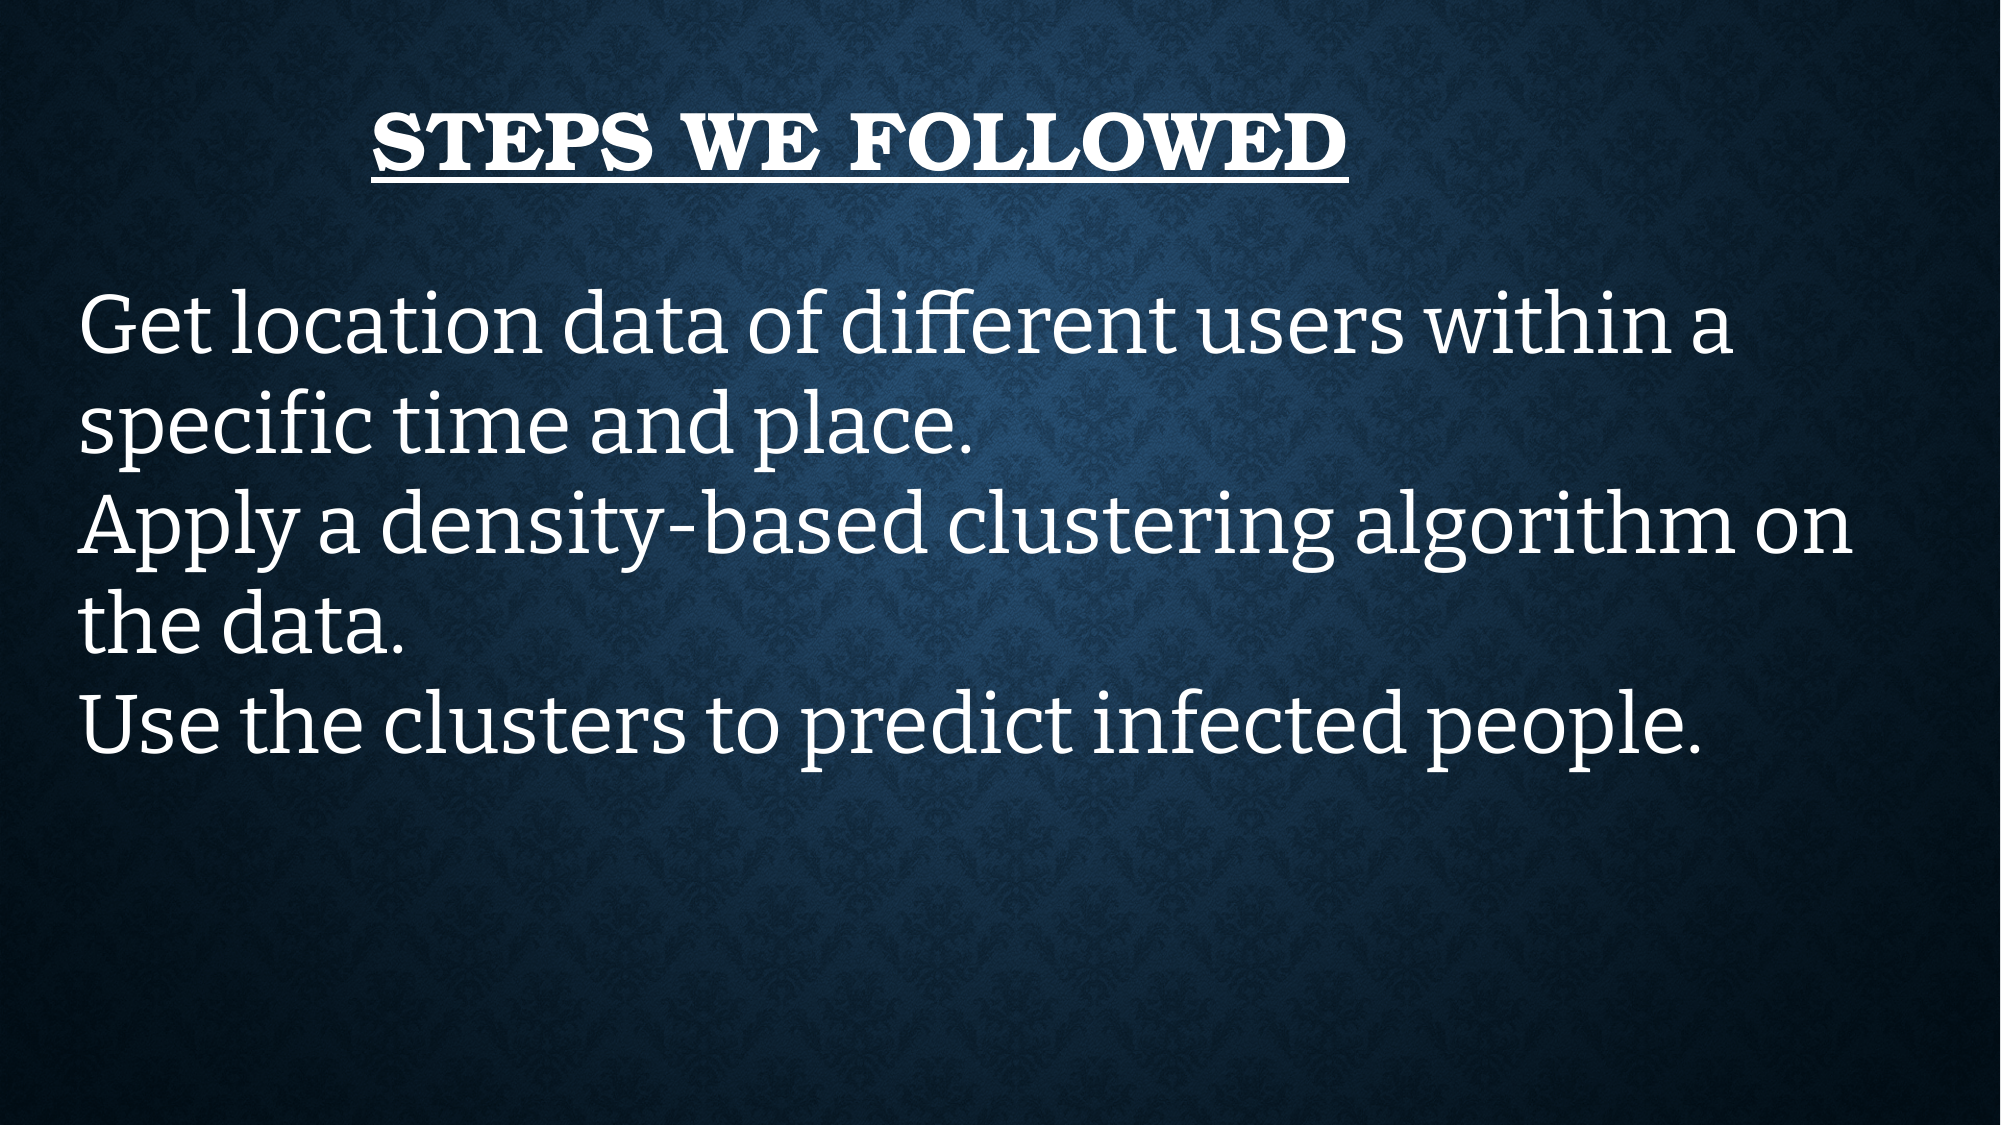

# Steps we followed
Get location data of different users within a specific time and place.
Apply a density-based clustering algorithm on the data.
Use the clusters to predict infected people.